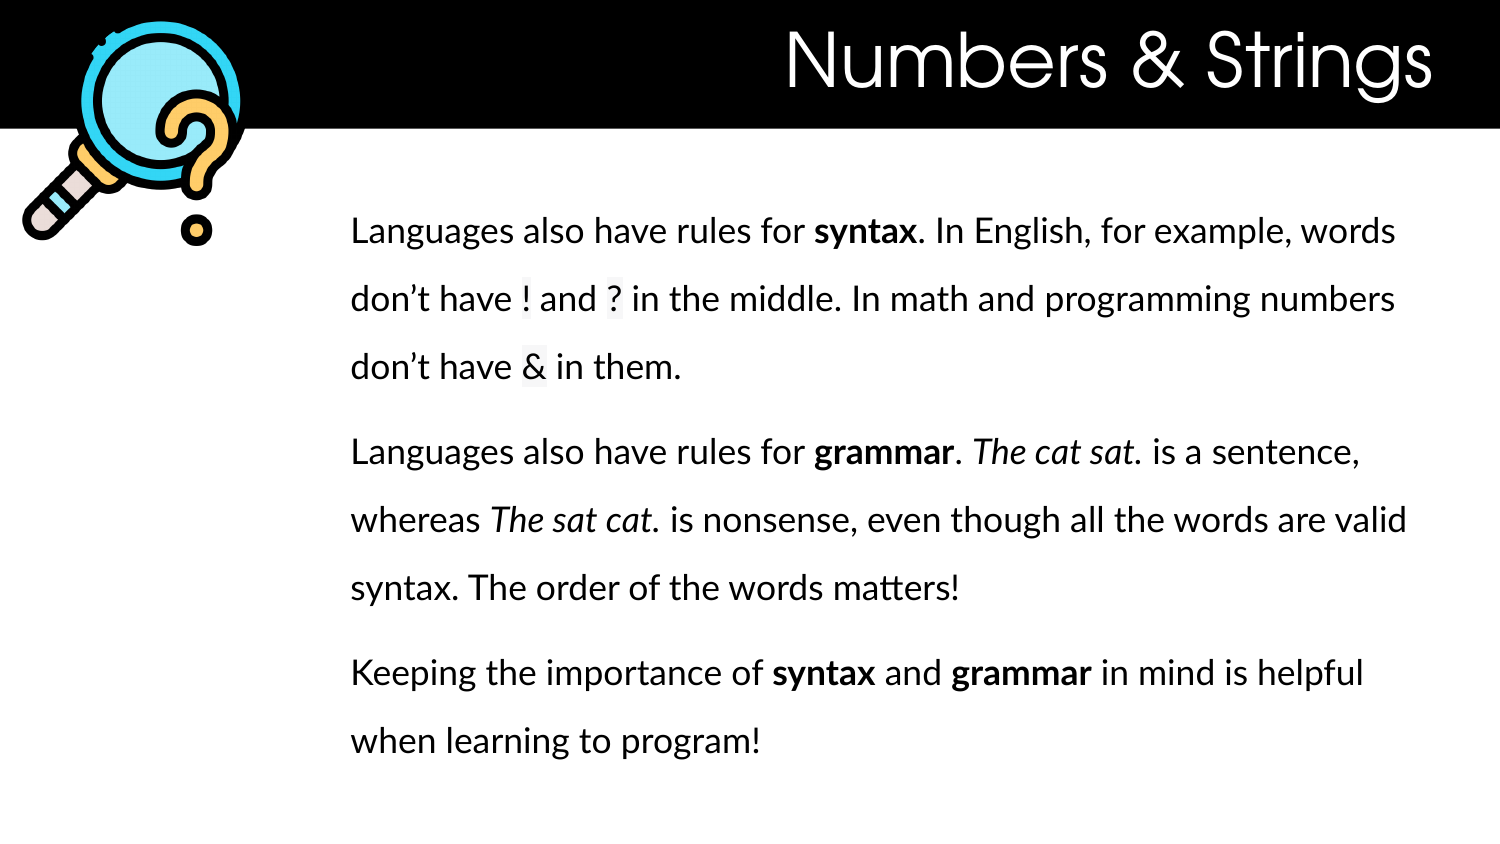

# Numbers & Strings
Languages also have rules for syntax. In English, for example, words don’t have ! and ? in the middle. In math and programming numbers don’t have & in them.
Languages also have rules for grammar. The cat sat. is a sentence, whereas The sat cat. is nonsense, even though all the words are valid syntax. The order of the words matters!
Keeping the importance of syntax and grammar in mind is helpful when learning to program!